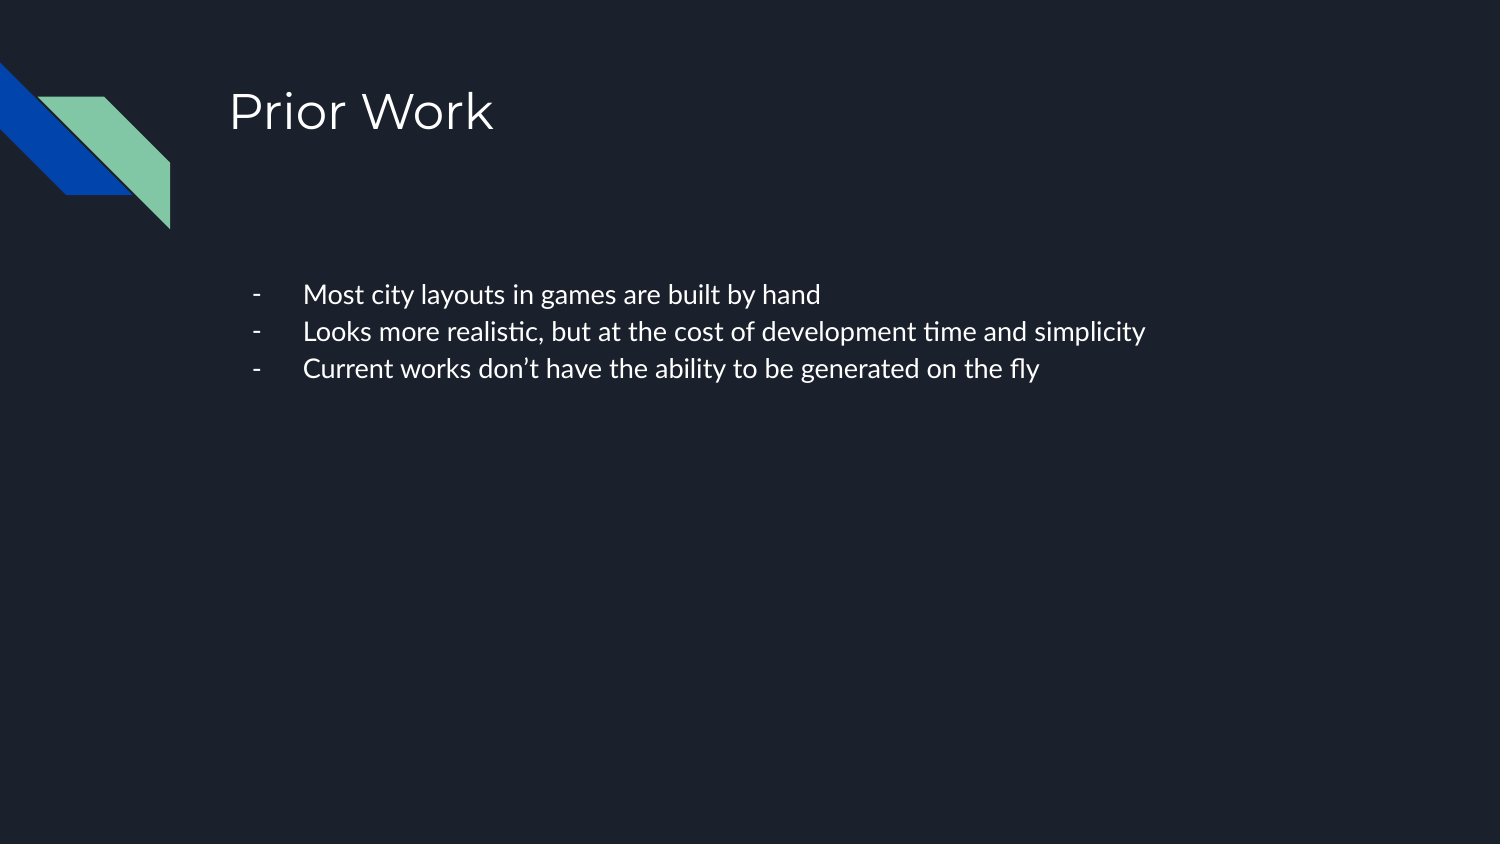

# Prior Work
Most city layouts in games are built by hand
Looks more realistic, but at the cost of development time and simplicity
Current works don’t have the ability to be generated on the fly